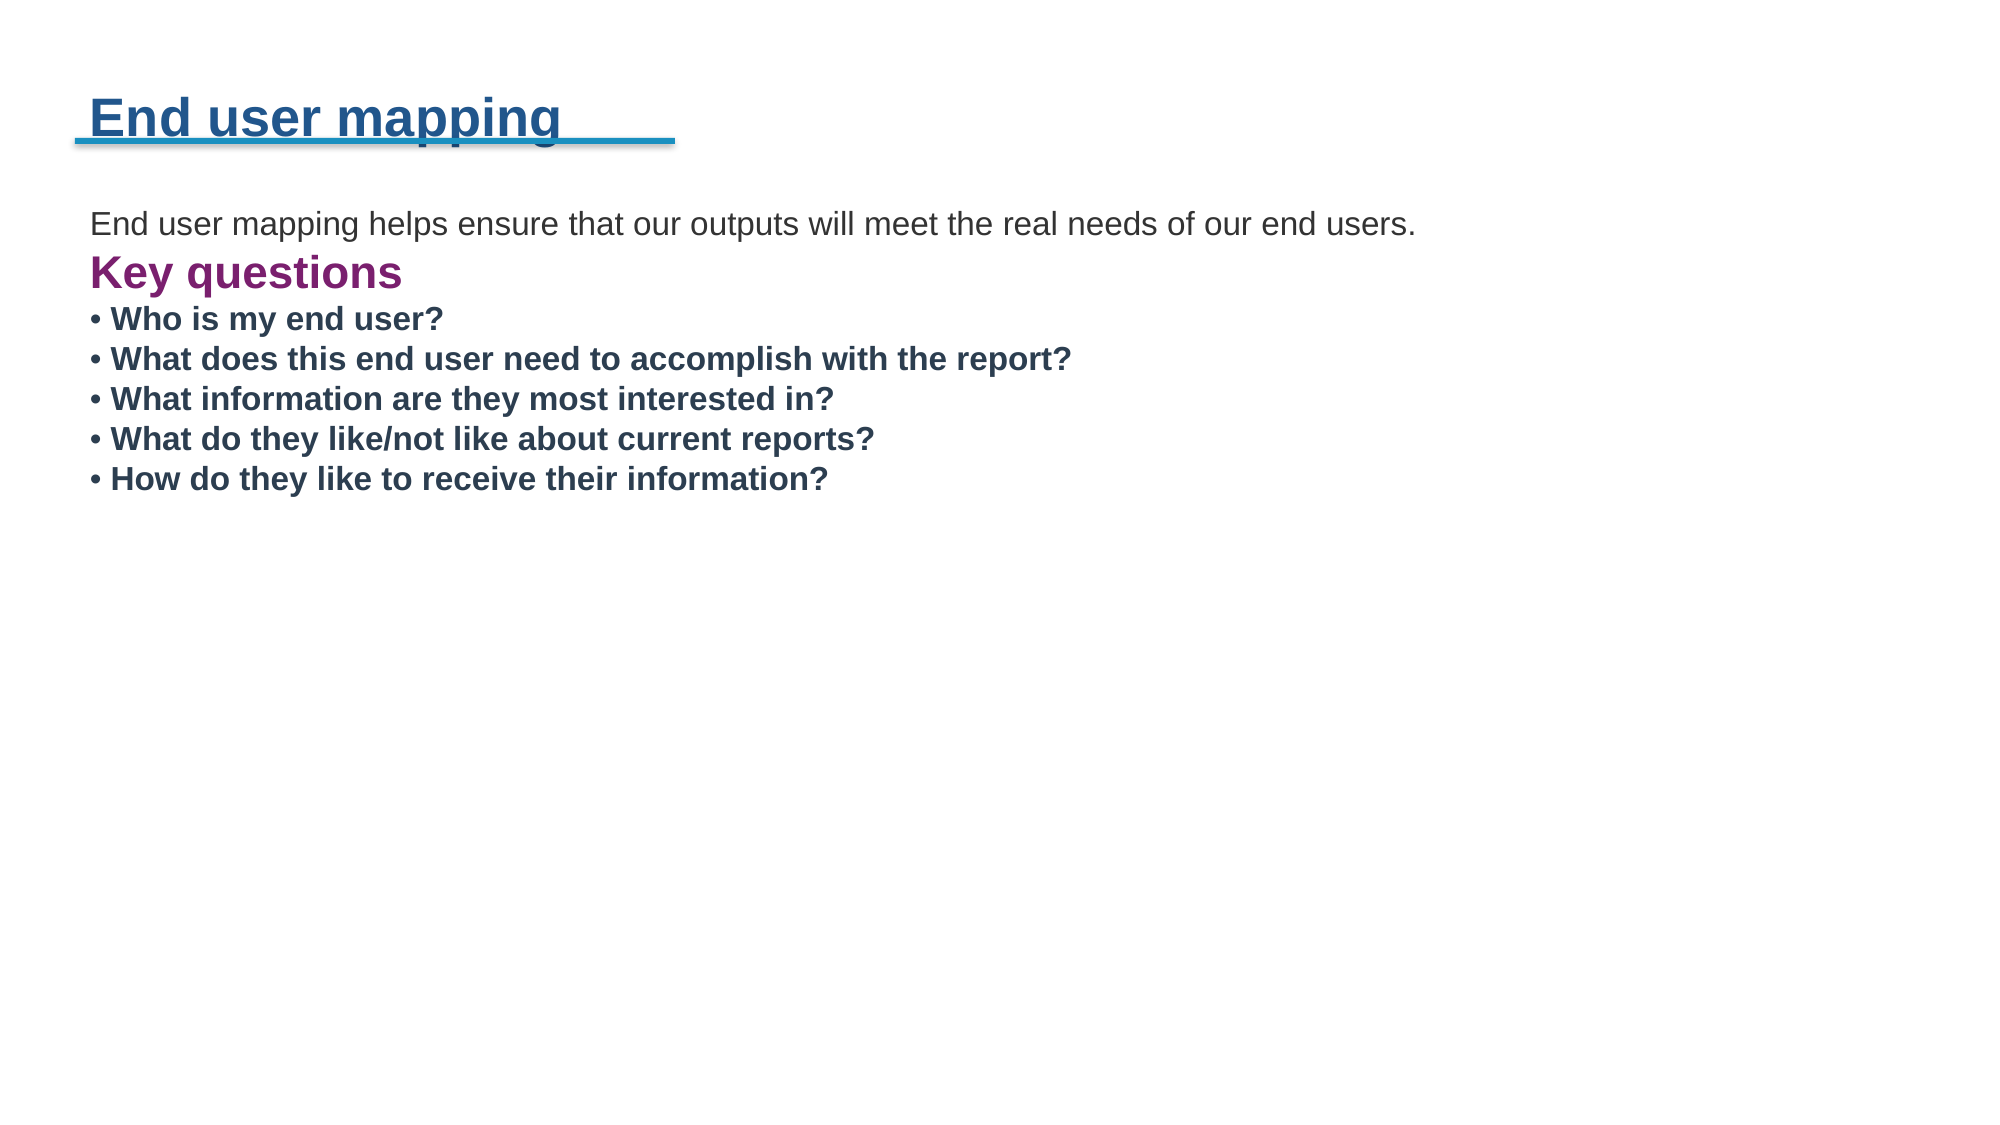

End user mapping

End user mapping helps ensure that our outputs will meet the real needs of our end users.
Key questions
• Who is my end user?
• What does this end user need to accomplish with the report?
• What information are they most interested in?
• What do they like/not like about current reports?
• How do they like to receive their information?